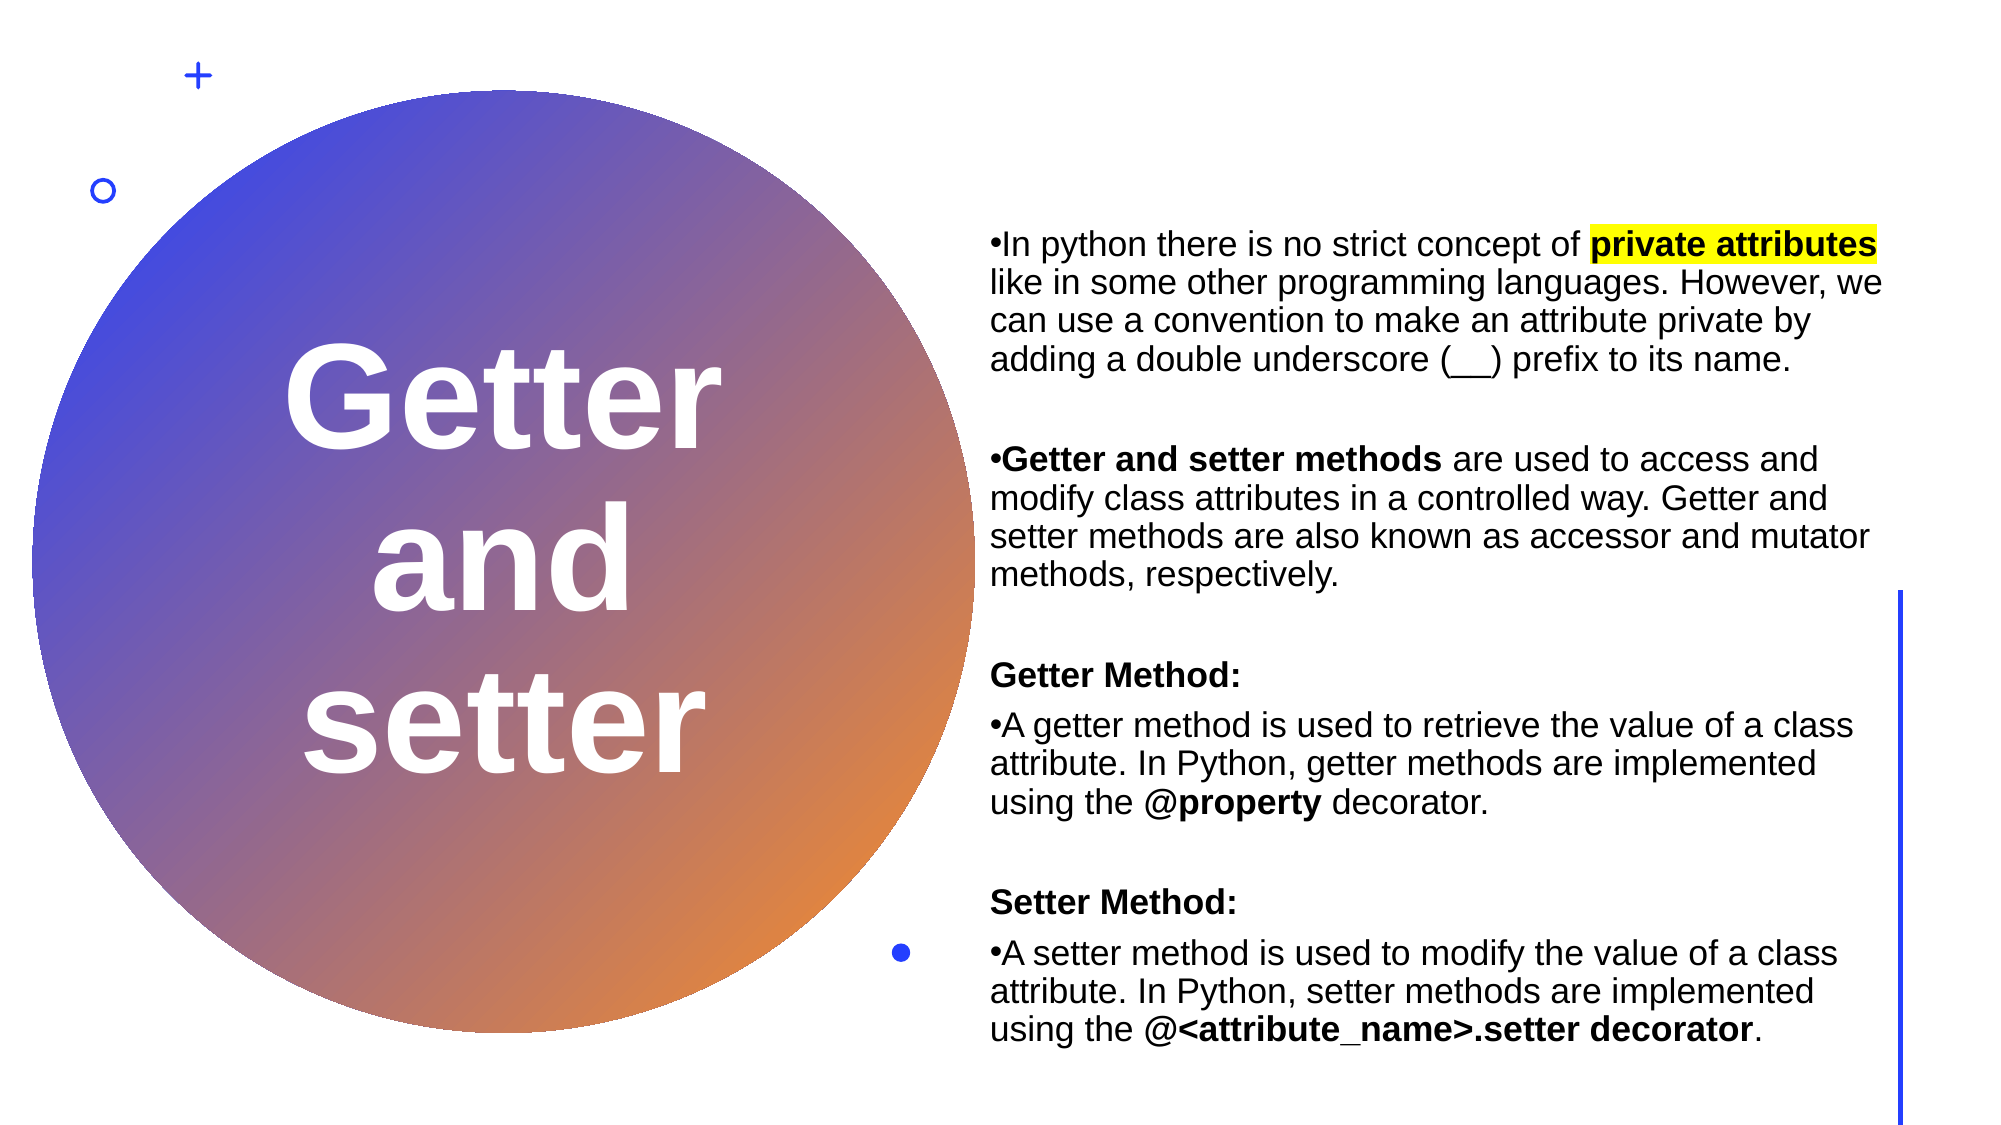

In python there is no strict concept of private attributes like in some other programming languages. However, we can use a convention to make an attribute private by adding a double underscore (__) prefix to its name.

Getter and setter methods are used to access and modify class attributes in a controlled way. Getter and setter methods are also known as accessor and mutator methods, respectively.

Getter Method:
A getter method is used to retrieve the value of a class attribute. In Python, getter methods are implemented using the @property decorator.

Setter Method:
A setter method is used to modify the value of a class attribute. In Python, setter methods are implemented using the @<attribute_name>.setter decorator.

# Getter and setter